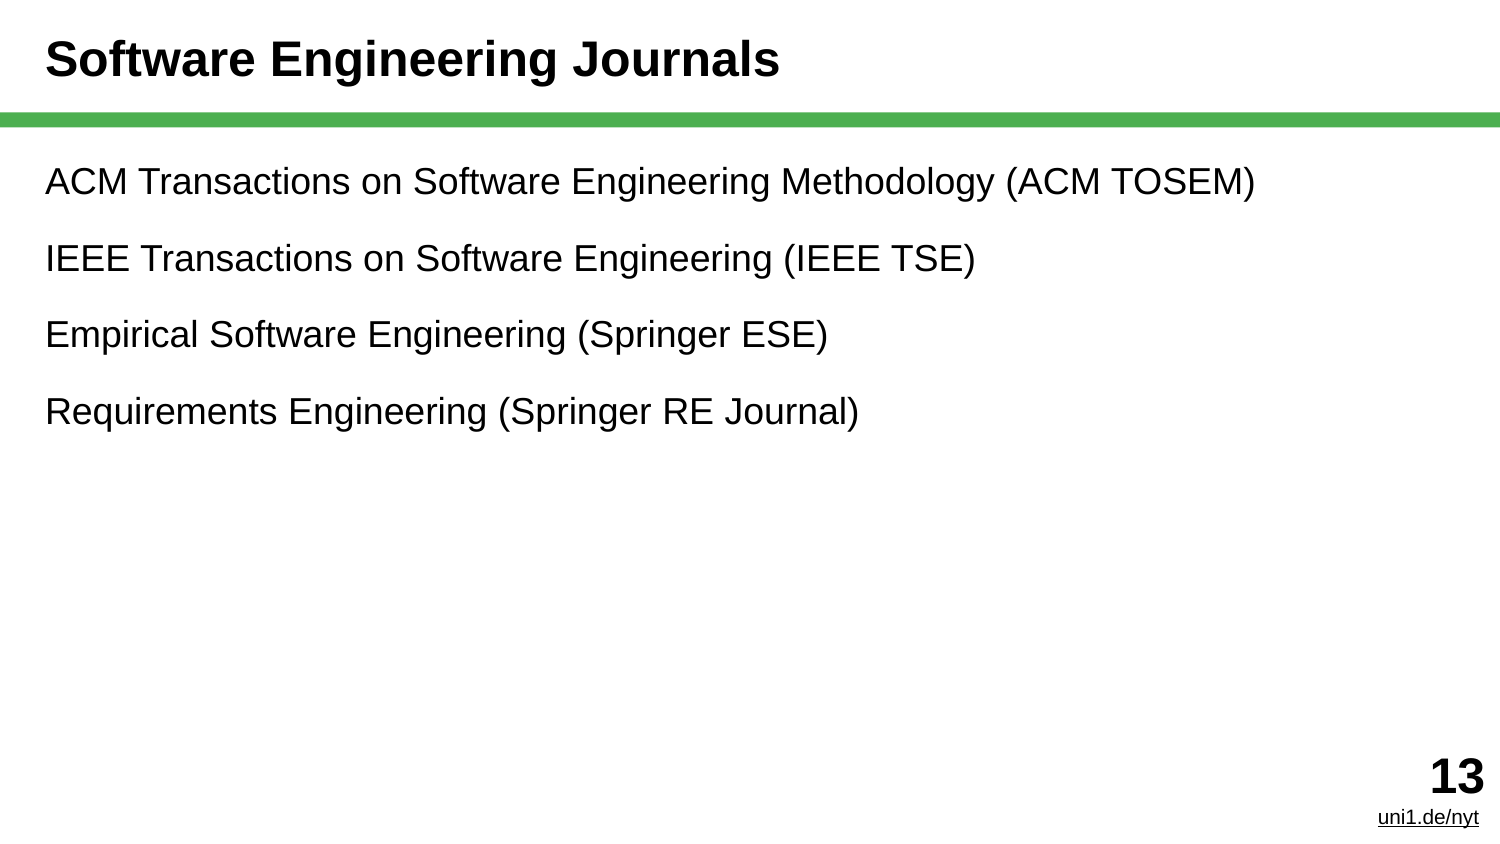

# Software Engineering Journals
ACM Transactions on Software Engineering Methodology (ACM TOSEM)
IEEE Transactions on Software Engineering (IEEE TSE)
Empirical Software Engineering (Springer ESE)
Requirements Engineering (Springer RE Journal)
13
uni1.de/nyt